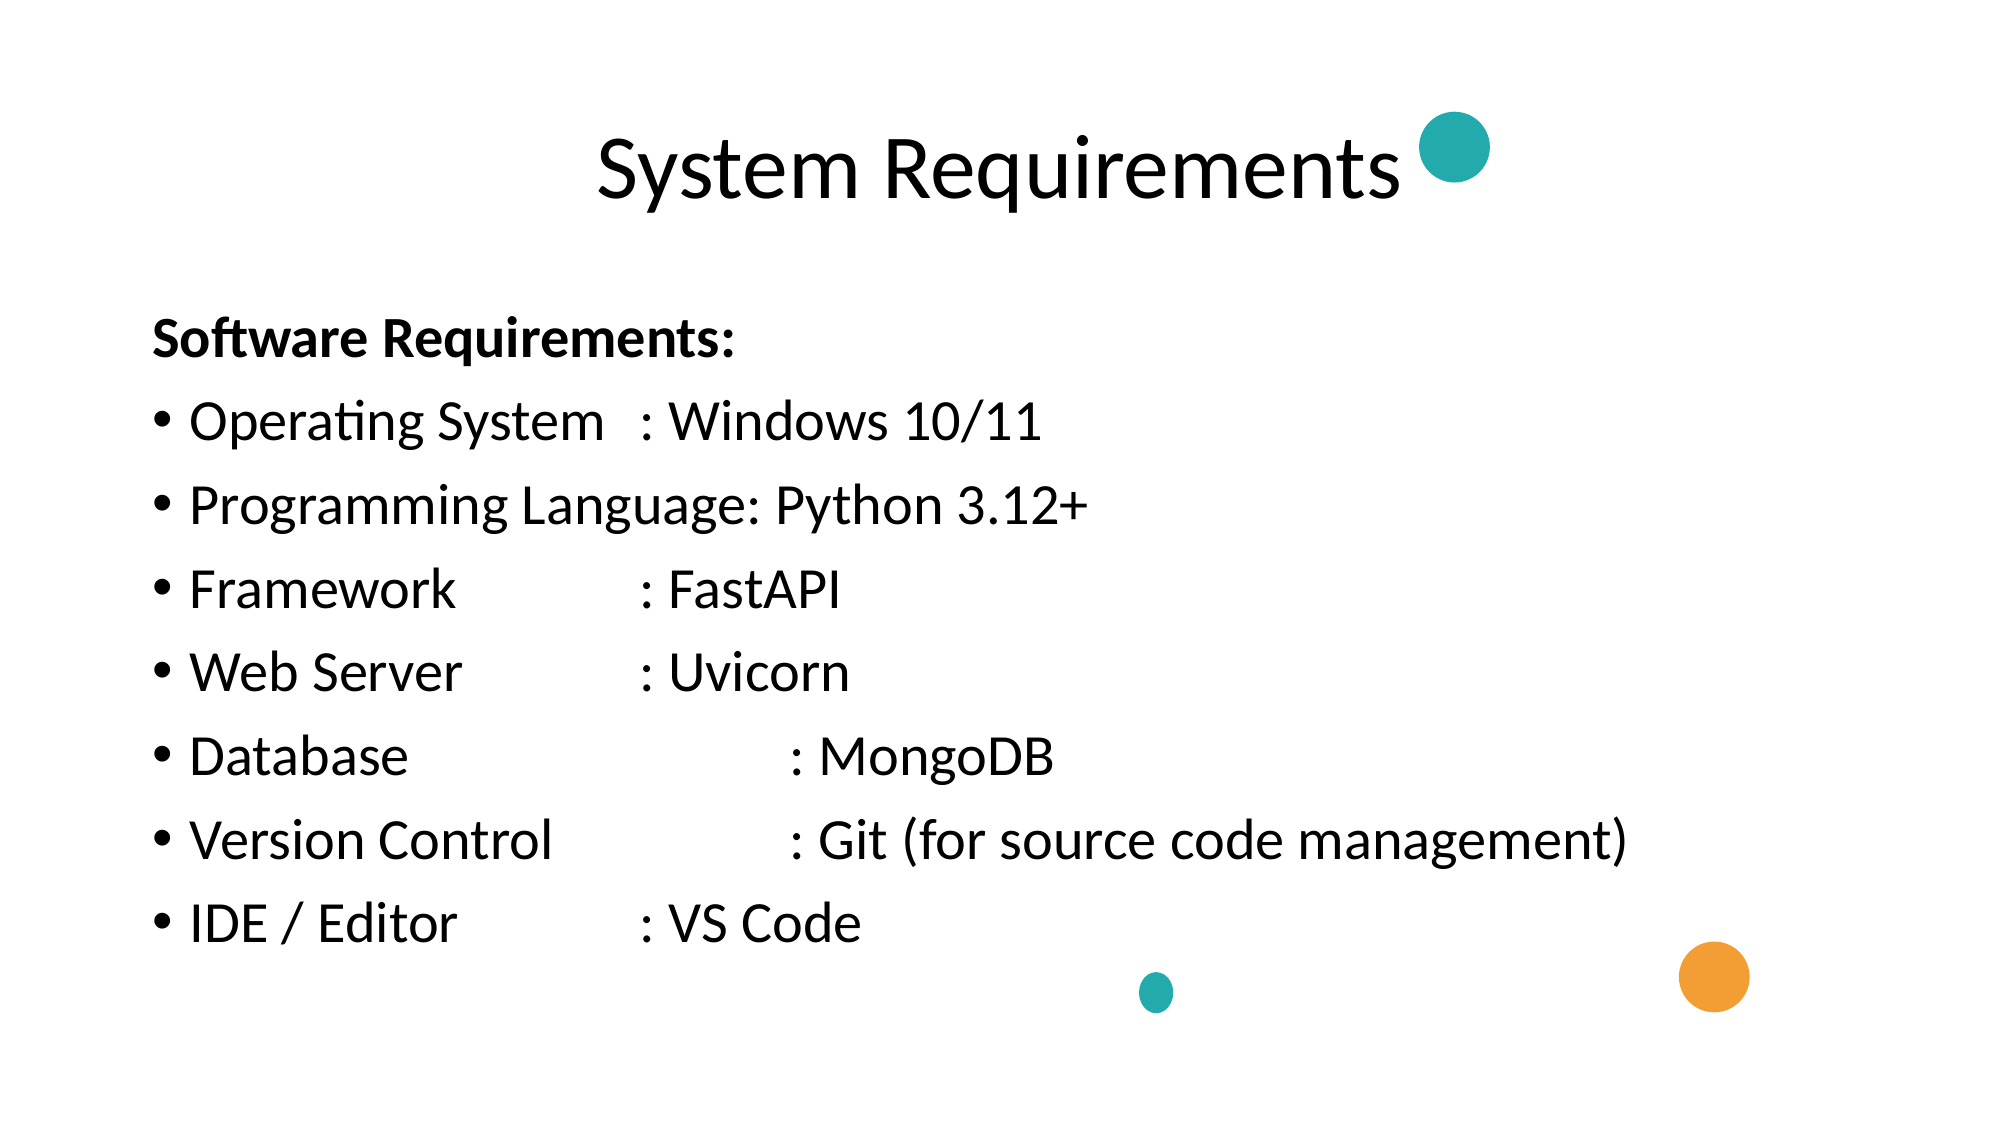

# System Requirements

Software Requirements:
Operating System	: Windows 10/11
Programming Language: Python 3.12+
Framework		: FastAPI
Web Server		: Uvicorn
Database			: MongoDB
Version Control		: Git (for source code management)
IDE / Editor		: VS Code